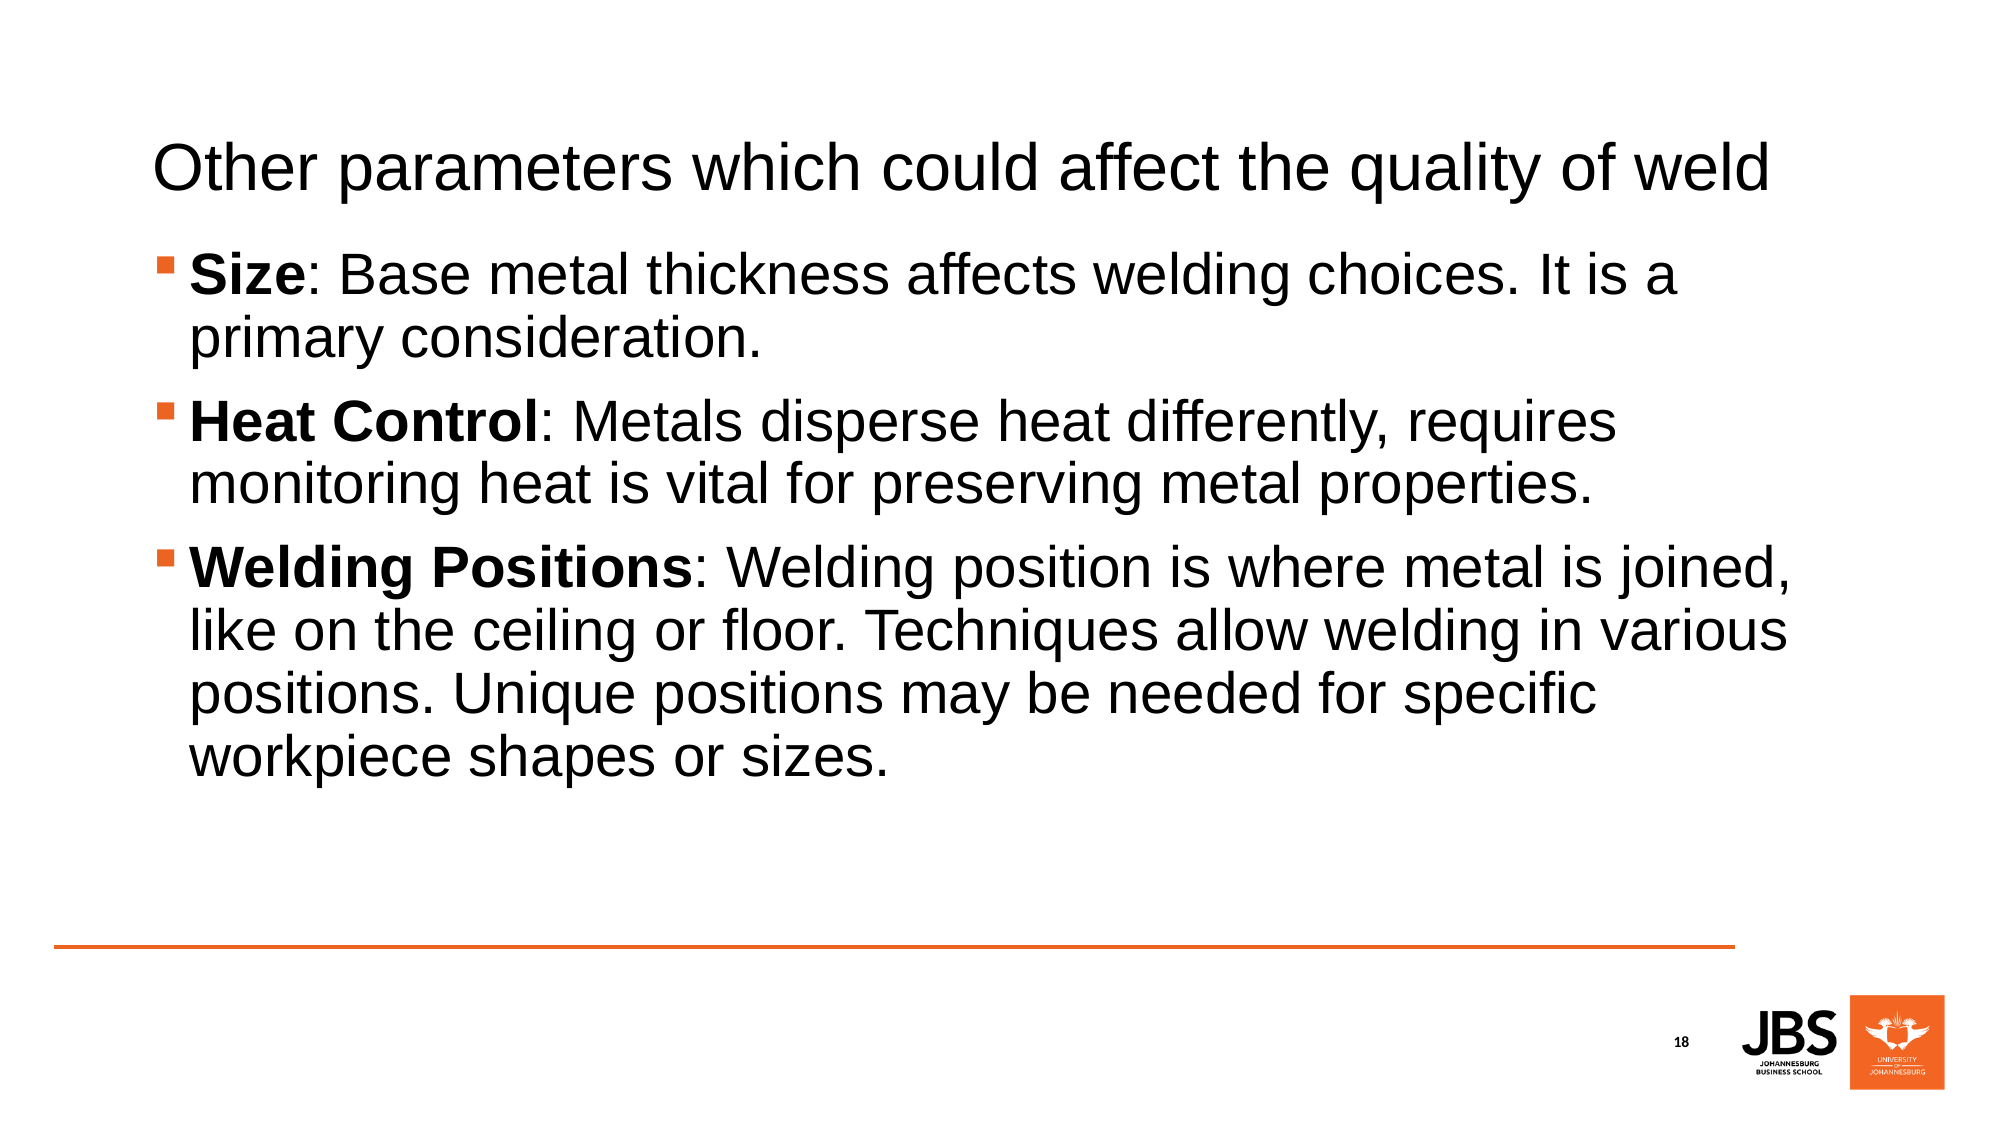

# Other parameters which could affect the quality of weld
Size: Base metal thickness affects welding choices. It is a primary consideration.
Heat Control: Metals disperse heat differently, requires monitoring heat is vital for preserving metal properties.
Welding Positions: Welding position is where metal is joined, like on the ceiling or floor. Techniques allow welding in various positions. Unique positions may be needed for specific workpiece shapes or sizes.